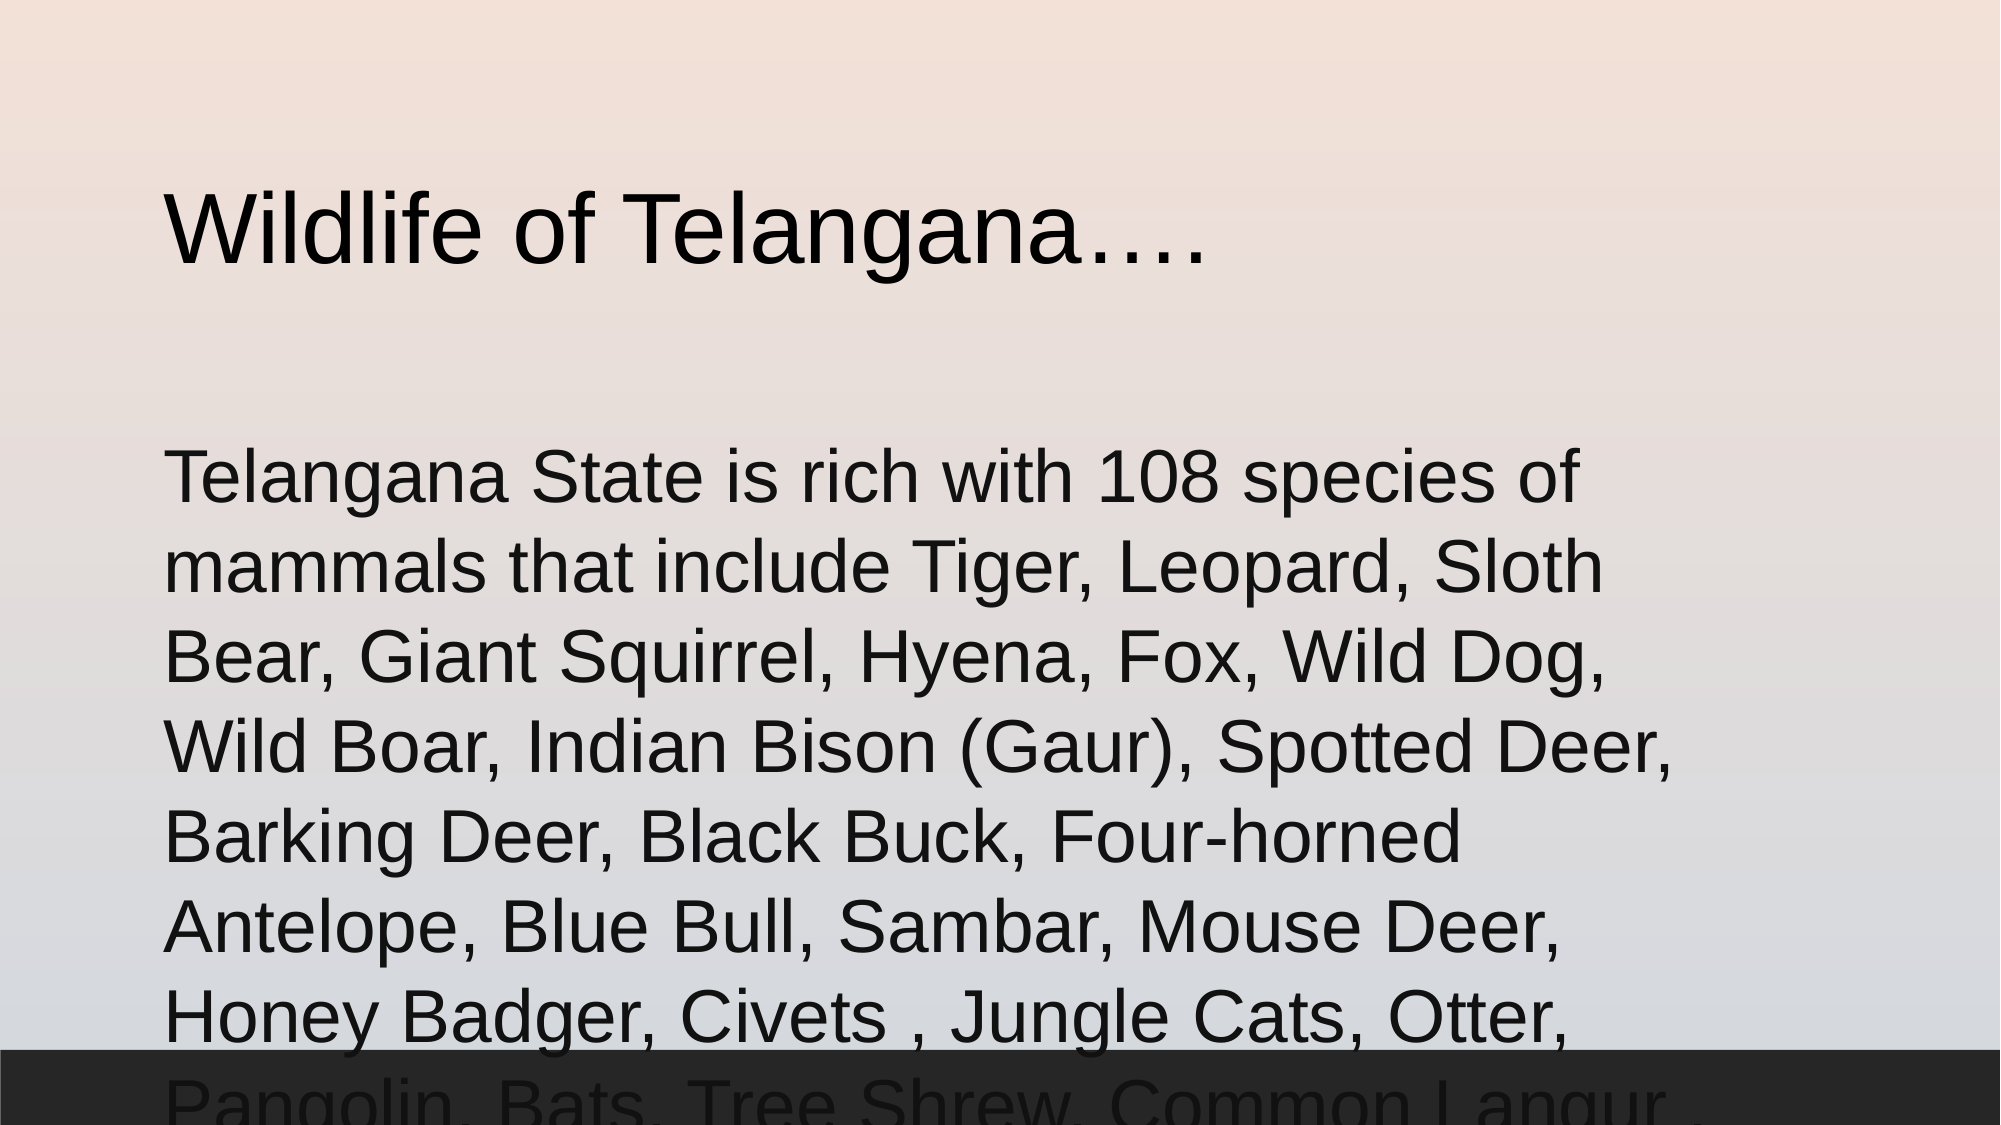

Wildlife of Telangana….
Telangana State is rich with 108 species of mammals that include Tiger, Leopard, Sloth Bear, Giant Squirrel, Hyena, Fox, Wild Dog, Wild Boar, Indian Bison (Gaur), Spotted Deer, Barking Deer, Black Buck, Four-horned Antelope, Blue Bull, Sambar, Mouse Deer, Honey Badger, Civets , Jungle Cats, Otter, Pangolin, Bats, Tree Shrew, Common Langur , etc.